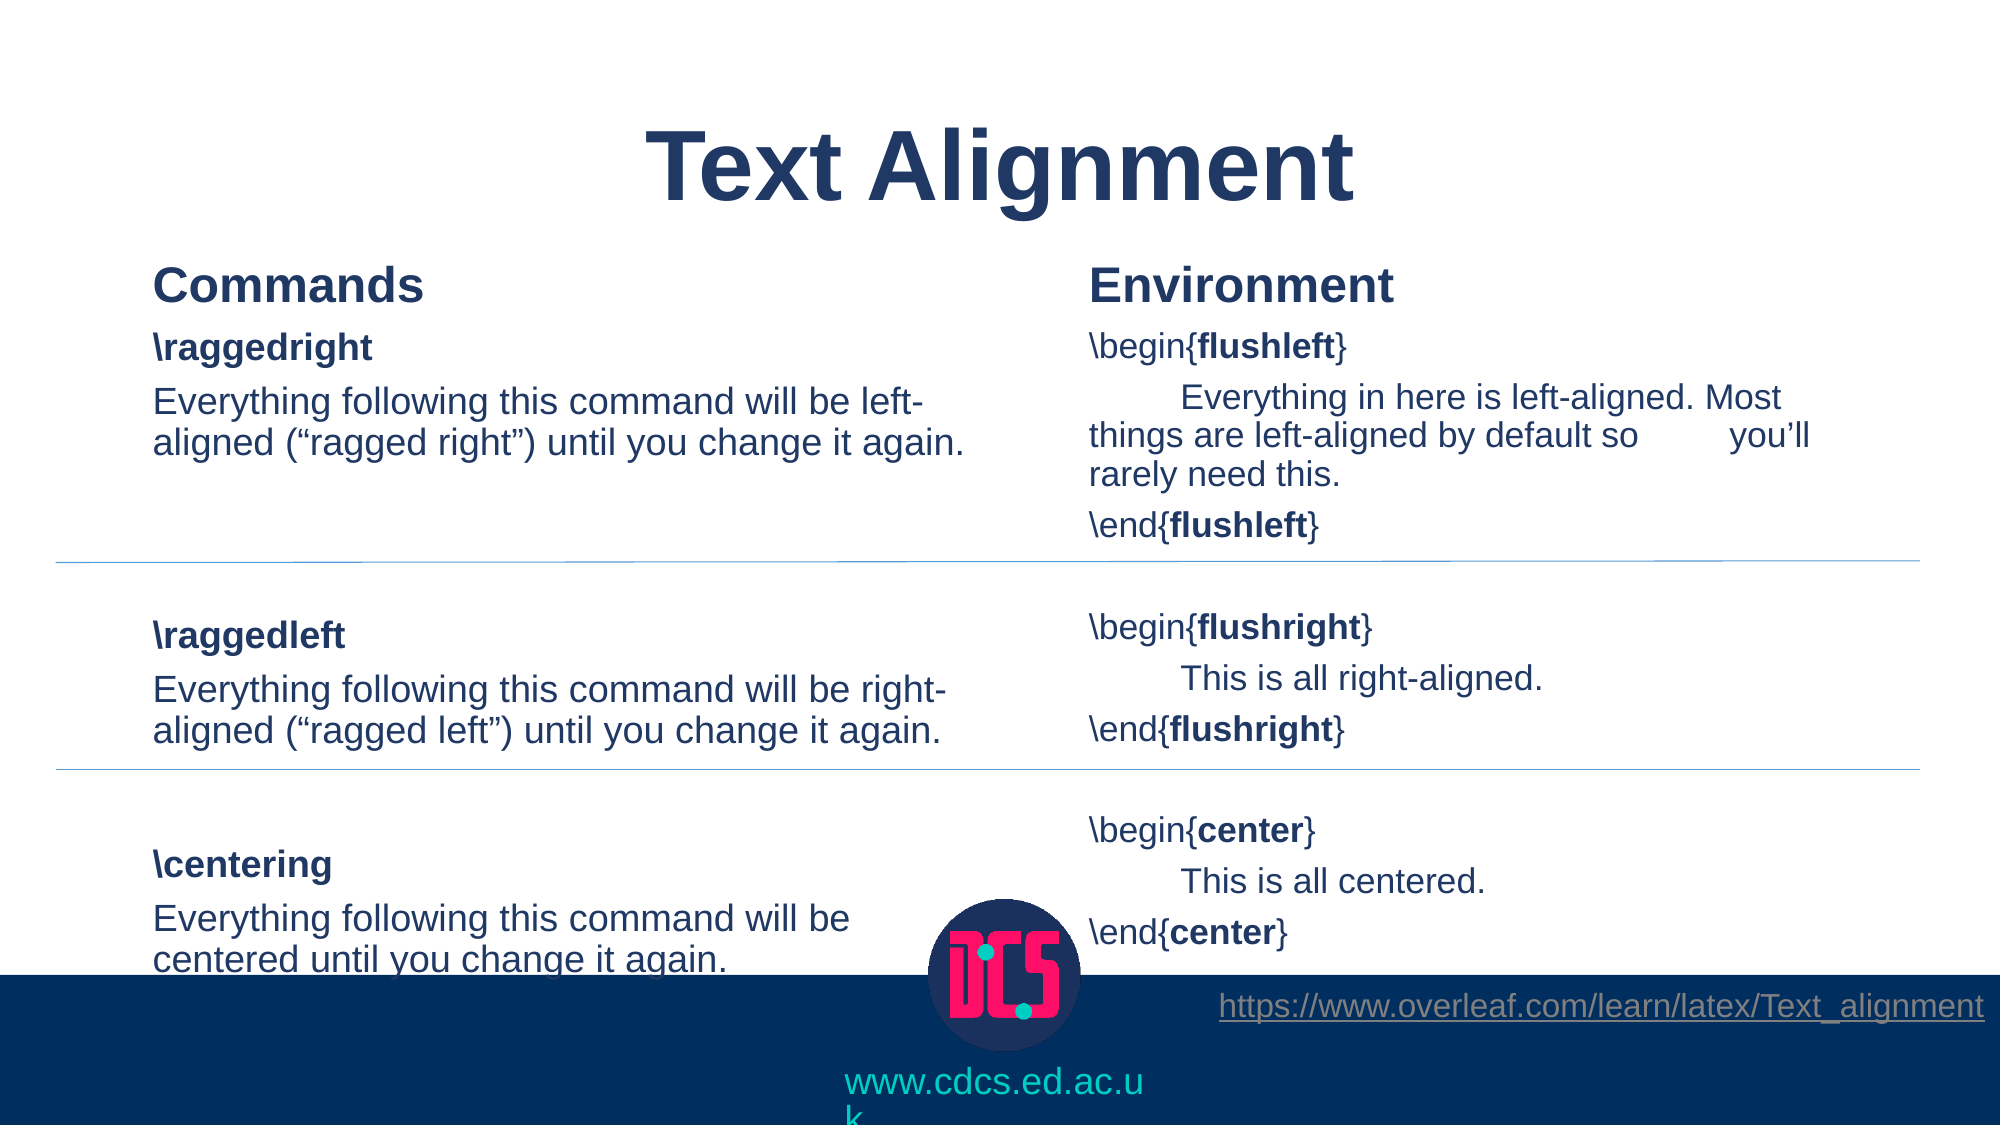

# Text Alignment
Commands
Environment
\raggedright
Everything following this command will be left-aligned (“ragged right”) until you change it again.

\raggedleft
Everything following this command will be right-aligned (“ragged left”) until you change it again.

\centering
Everything following this command will be centered until you change it again.
\begin{flushleft}
	Everything in here is left-aligned. Most 	things are left-aligned by default so 	you’ll rarely need this.
\end{flushleft}

\begin{flushright}
	This is all right-aligned.
\end{flushright}

\begin{center}
	This is all centered.
\end{center}

https://www.overleaf.com/learn/latex/Text_alignment